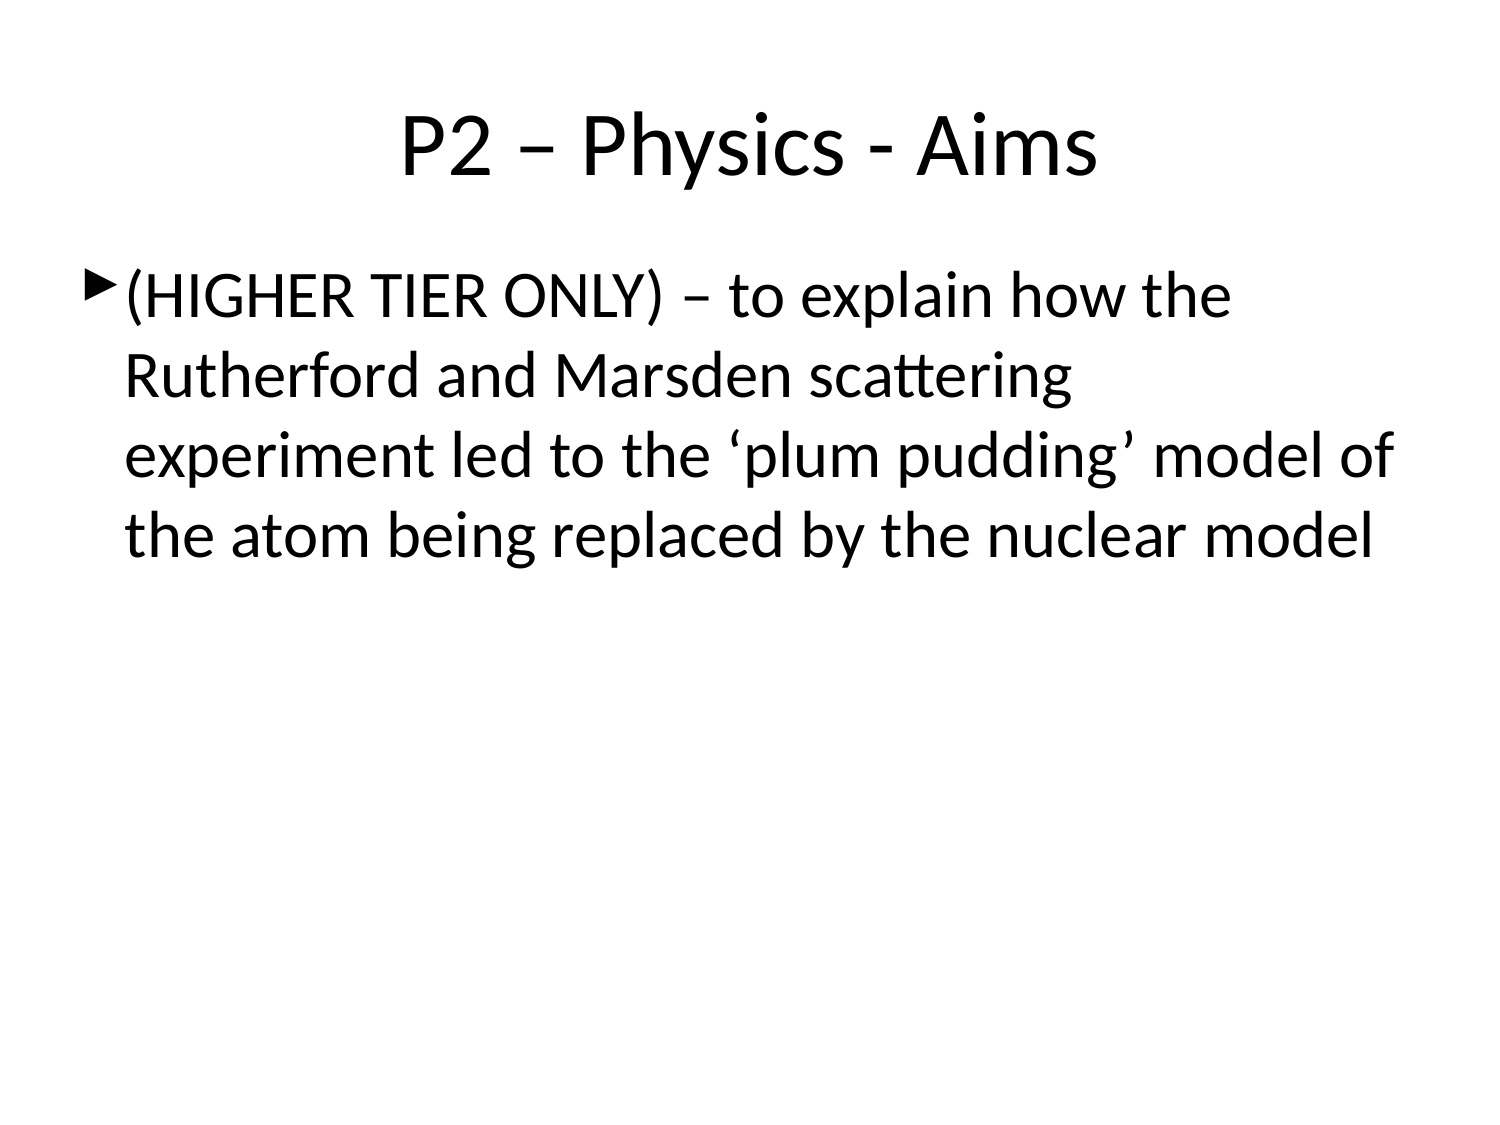

# P2 – Physics - Aims
(HIGHER TIER ONLY) – to explain how the Rutherford and Marsden scattering experiment led to the ‘plum pudding’ model of the atom being replaced by the nuclear model